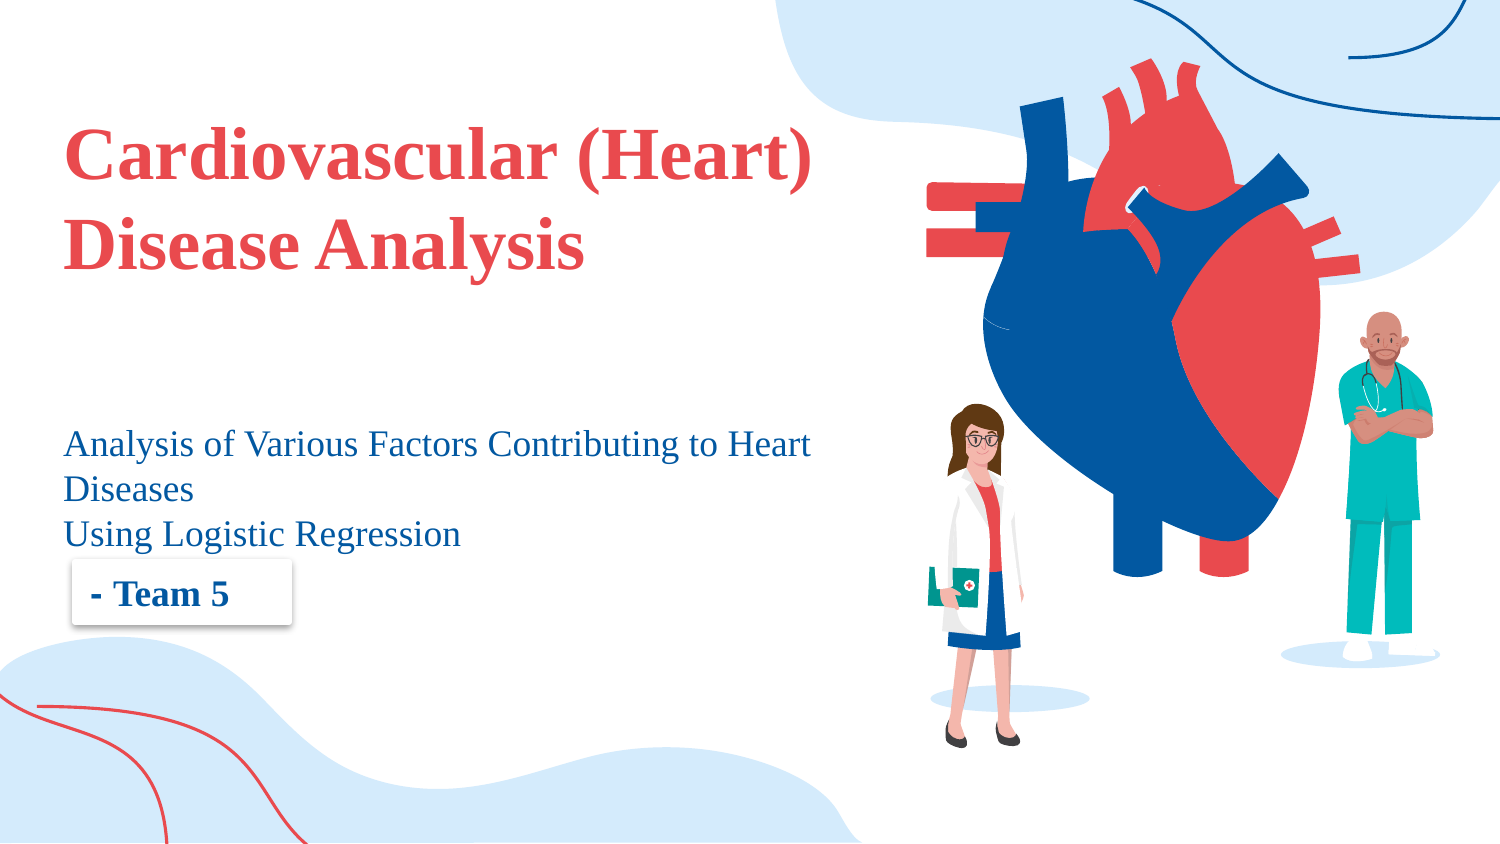

# Cardiovascular (Heart) Disease Analysis

Analysis of Various Factors Contributing to Heart Diseases
Using Logistic Regression

- Team 5